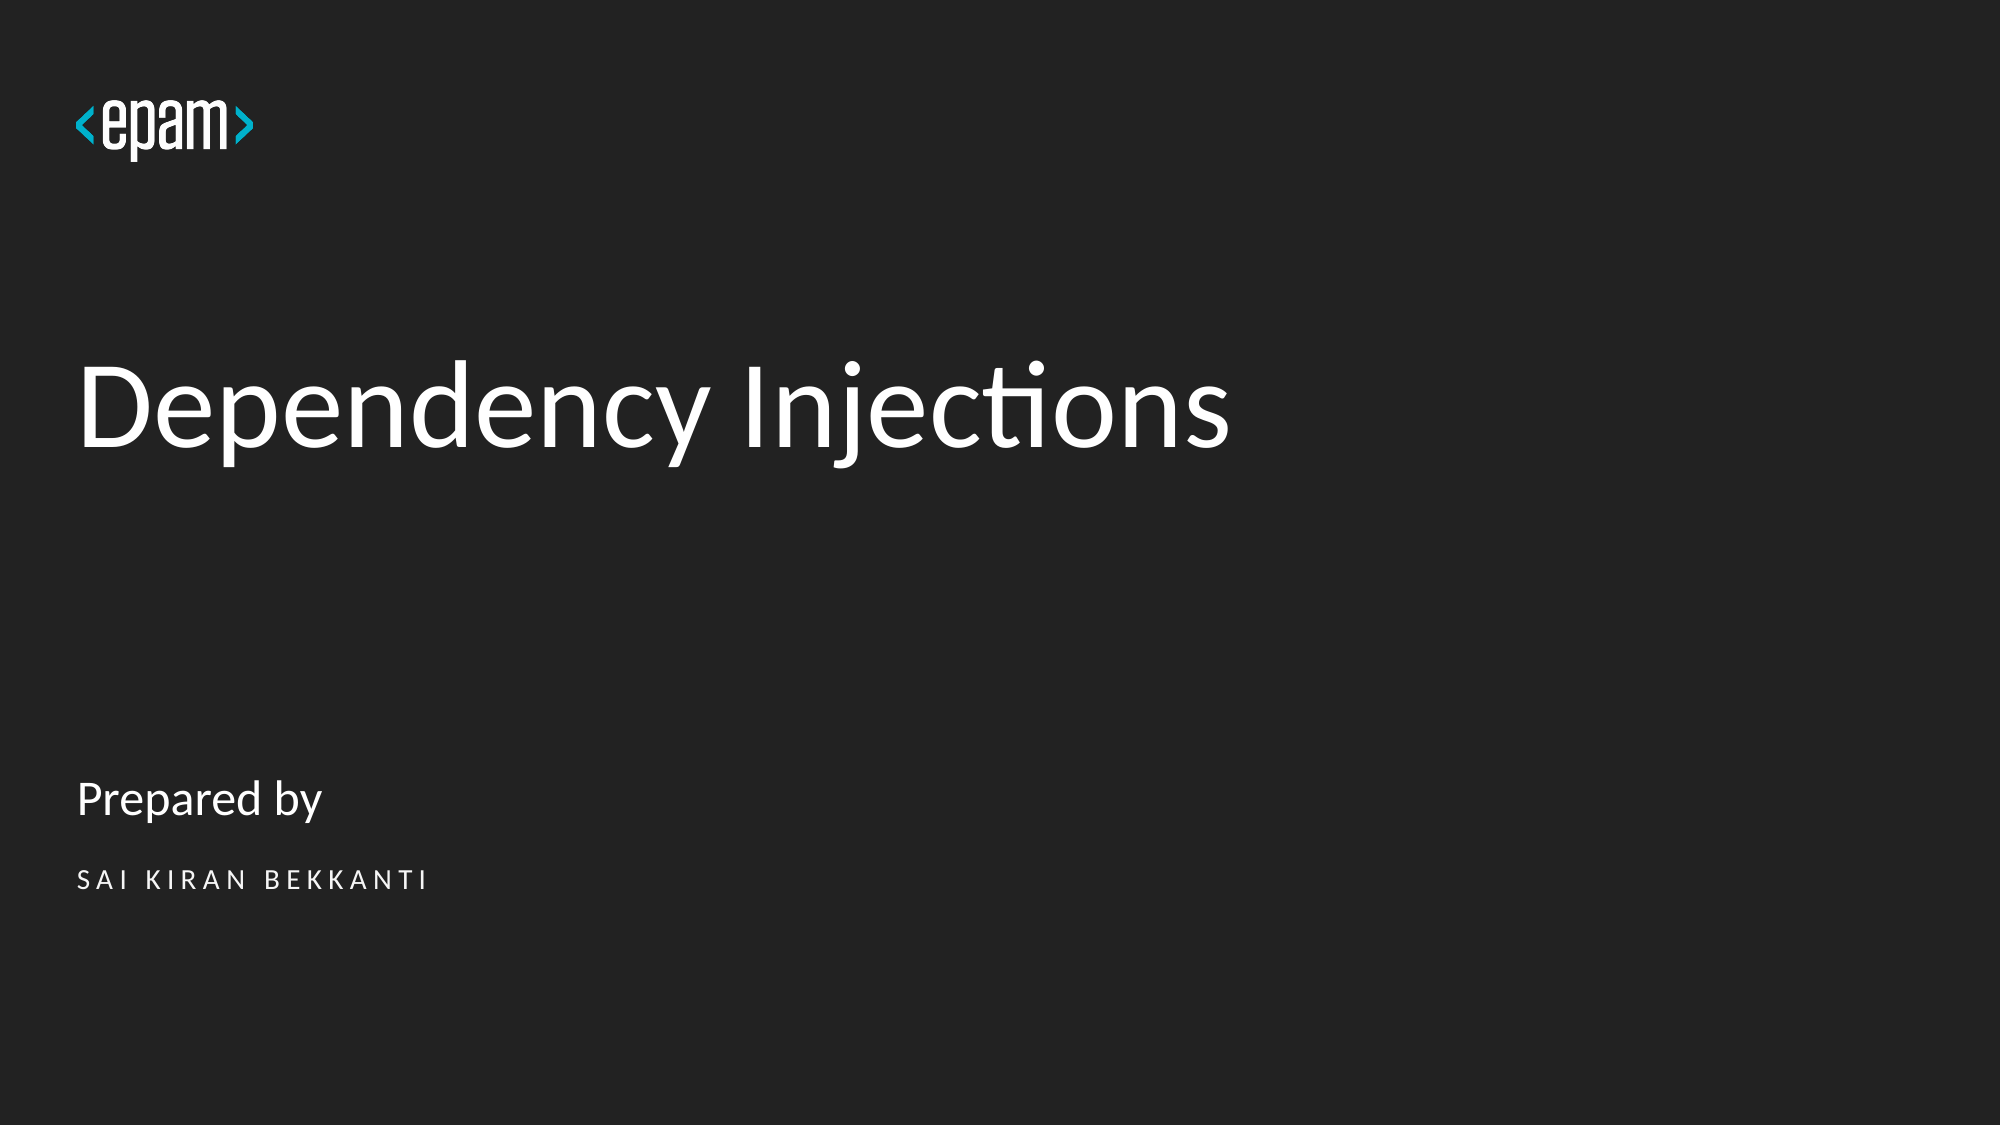

# Dependency Injections
Prepared by
SAI KIRAN BEKKANTI